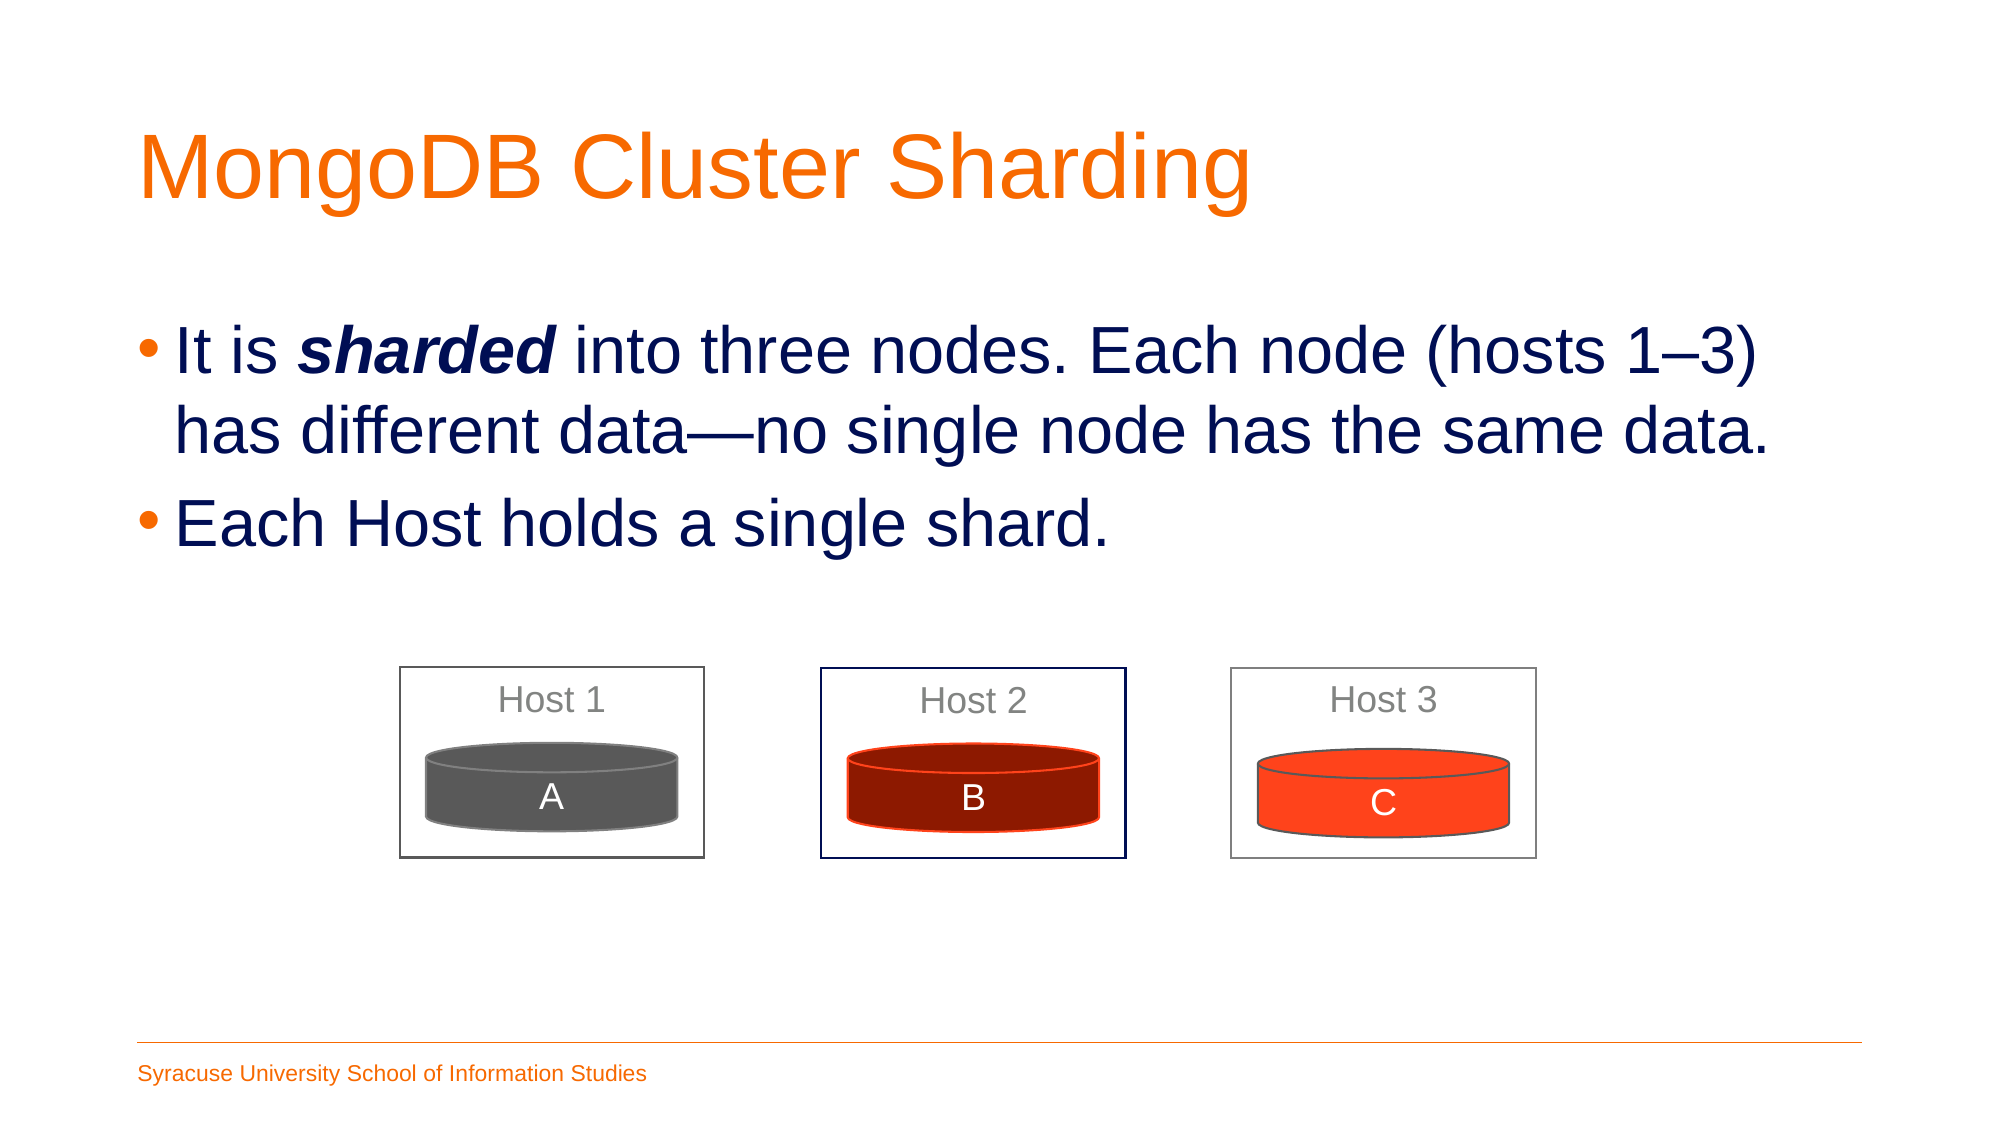

# MongoDB Cluster Sharding
It is sharded into three nodes. Each node (hosts 1–3) has different data—no single node has the same data.
Each Host holds a single shard.
Host 1
A
Host 3
C
Host 2
B